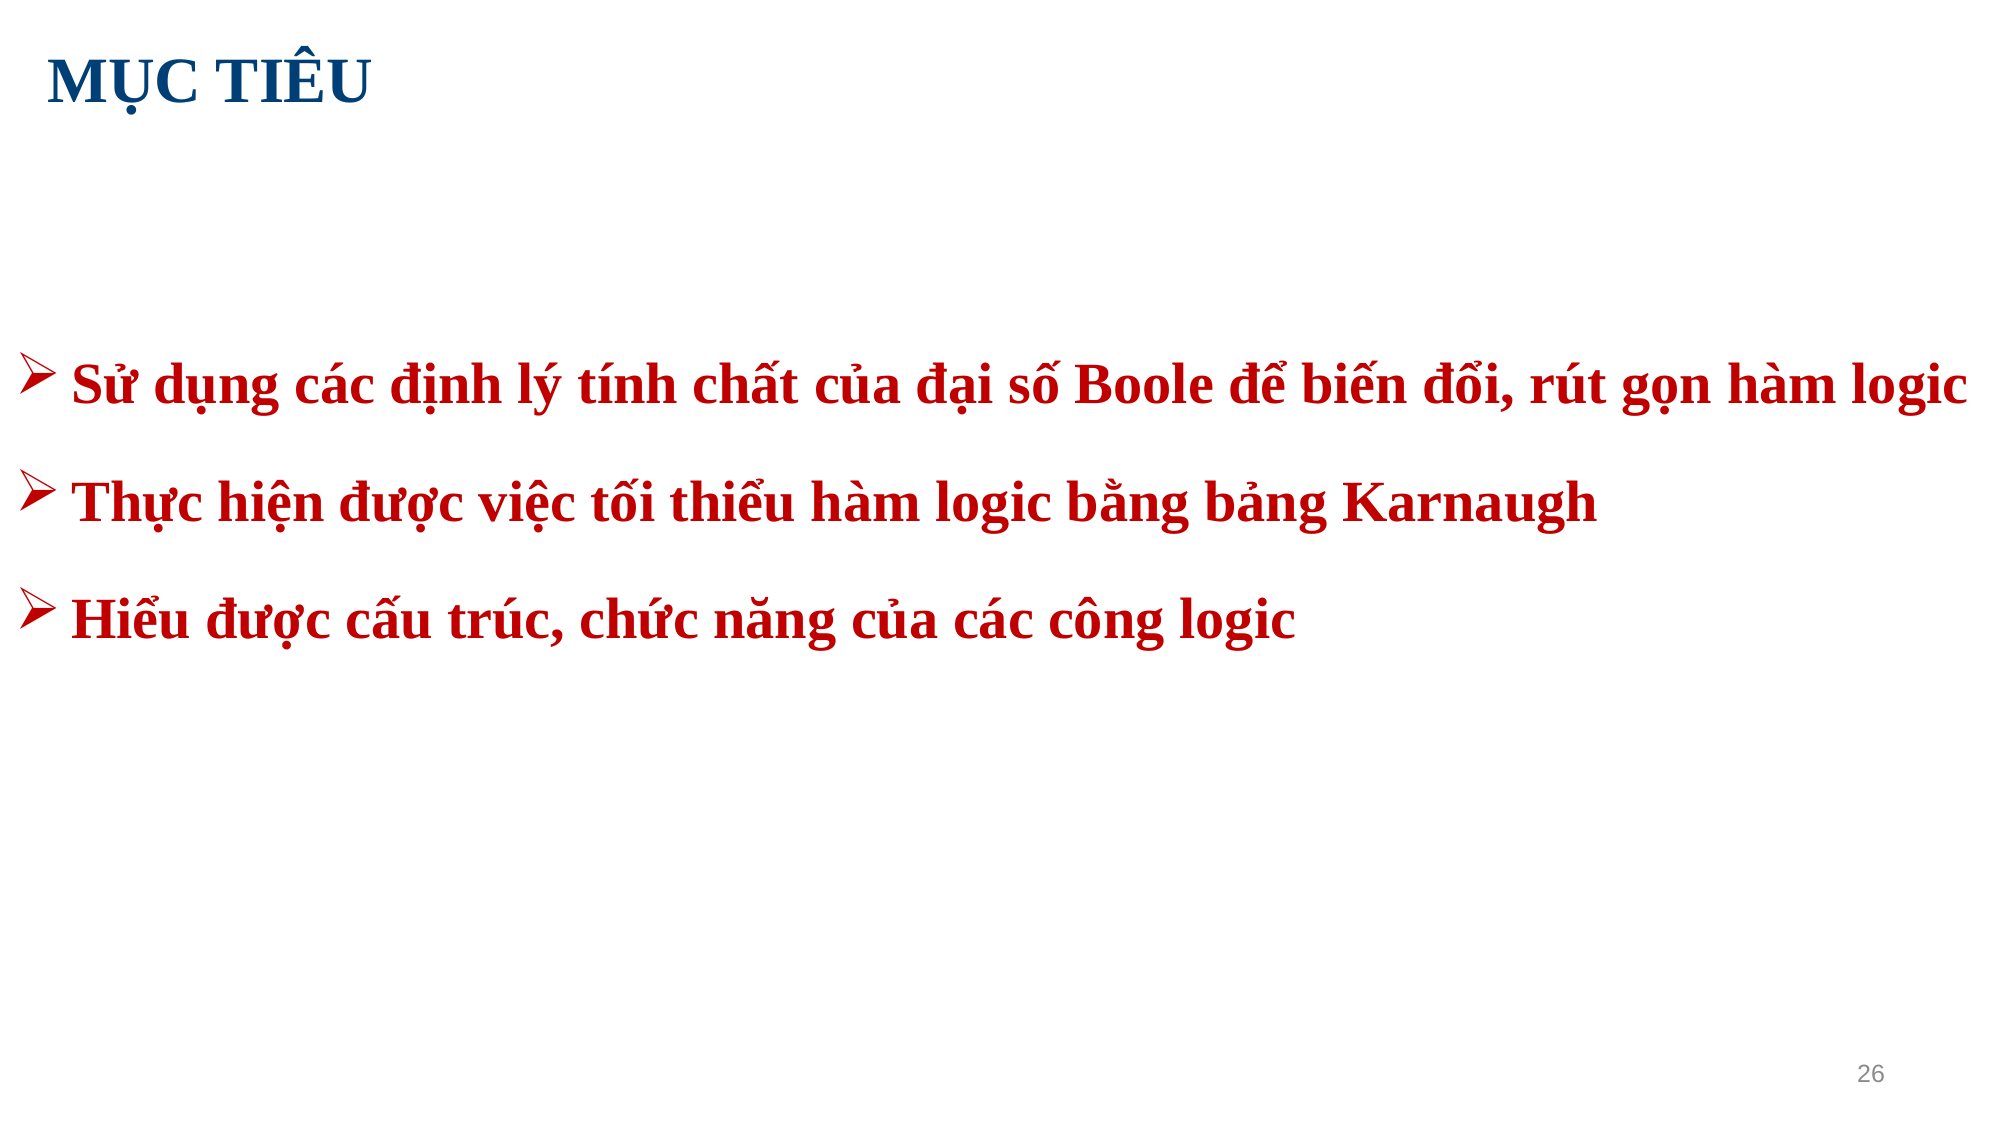

# MỤC TIÊU
Sử dụng các định lý tính chất của đại số Boole để biến đổi, rút gọn hàm logic
Thực hiện được việc tối thiểu hàm logic bằng bảng Karnaugh
Hiểu được cấu trúc, chức năng của các công logic
26